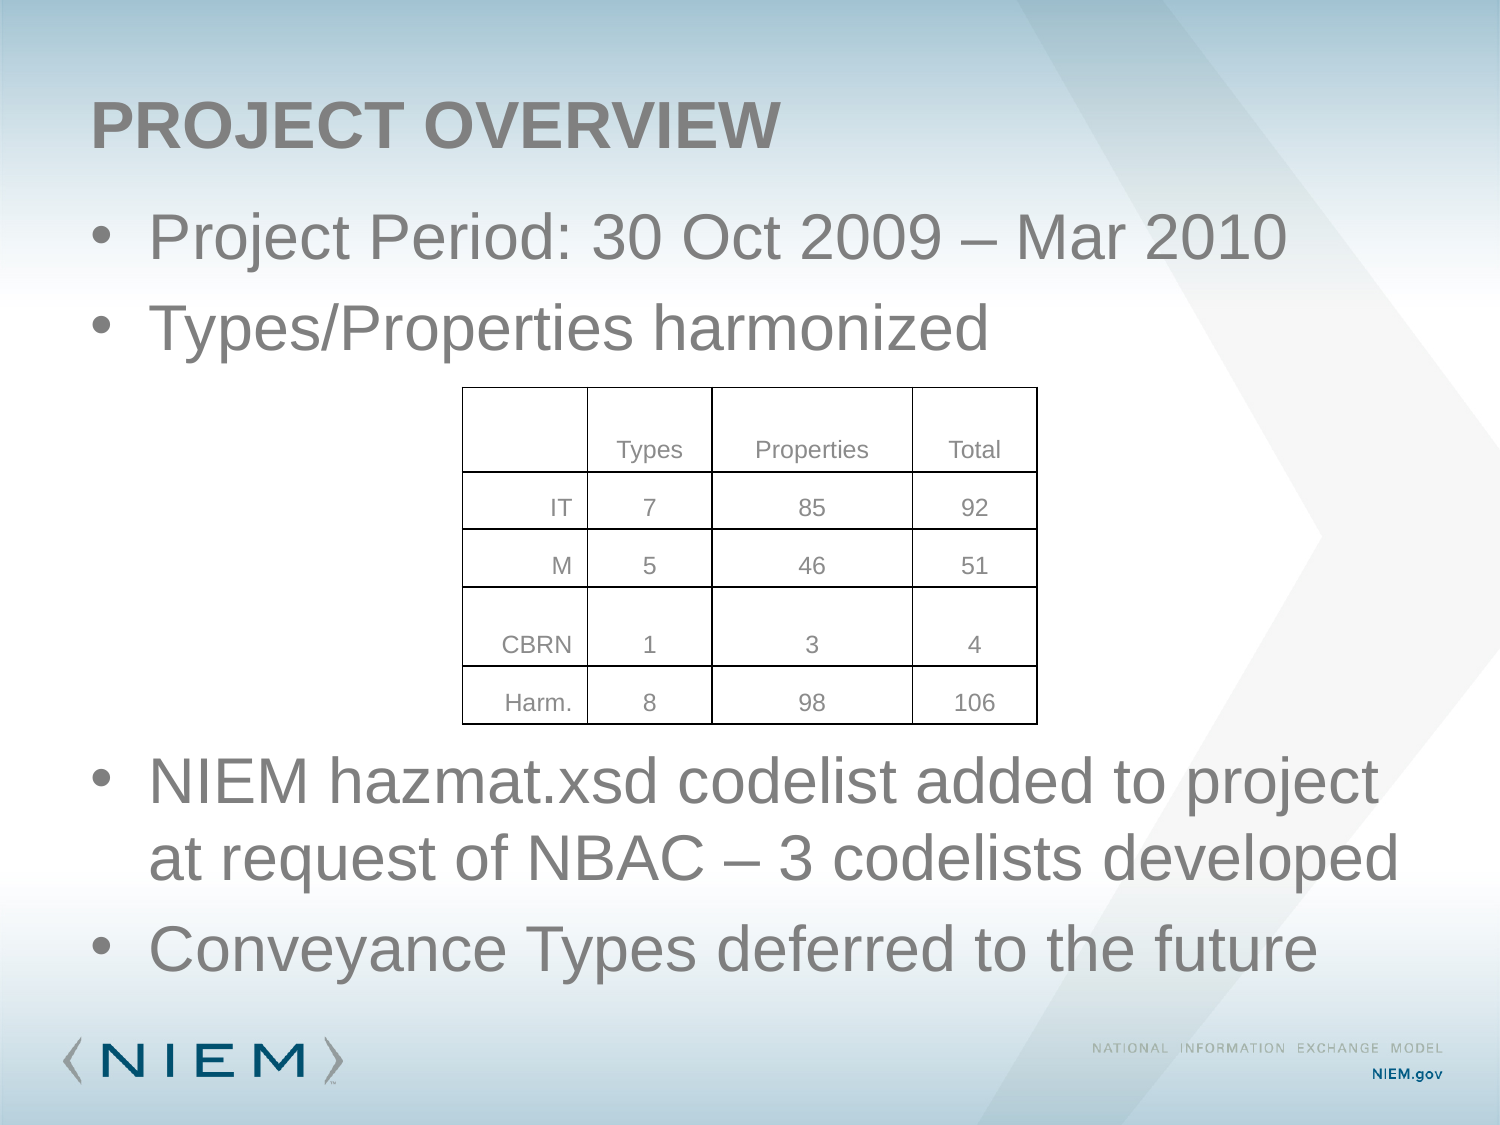

Project Overview
Project Period: 30 Oct 2009 – Mar 2010
Types/Properties harmonized

NIEM hazmat.xsd codelist added to project at request of NBAC – 3 codelists developed
Conveyance Types deferred to the future
|  | Types | Properties | Total |
| --- | --- | --- | --- |
| IT | 7 | 85 | 92 |
| M | 5 | 46 | 51 |
| CBRN | 1 | 3 | 4 |
| Harm. | 8 | 98 | 106 |